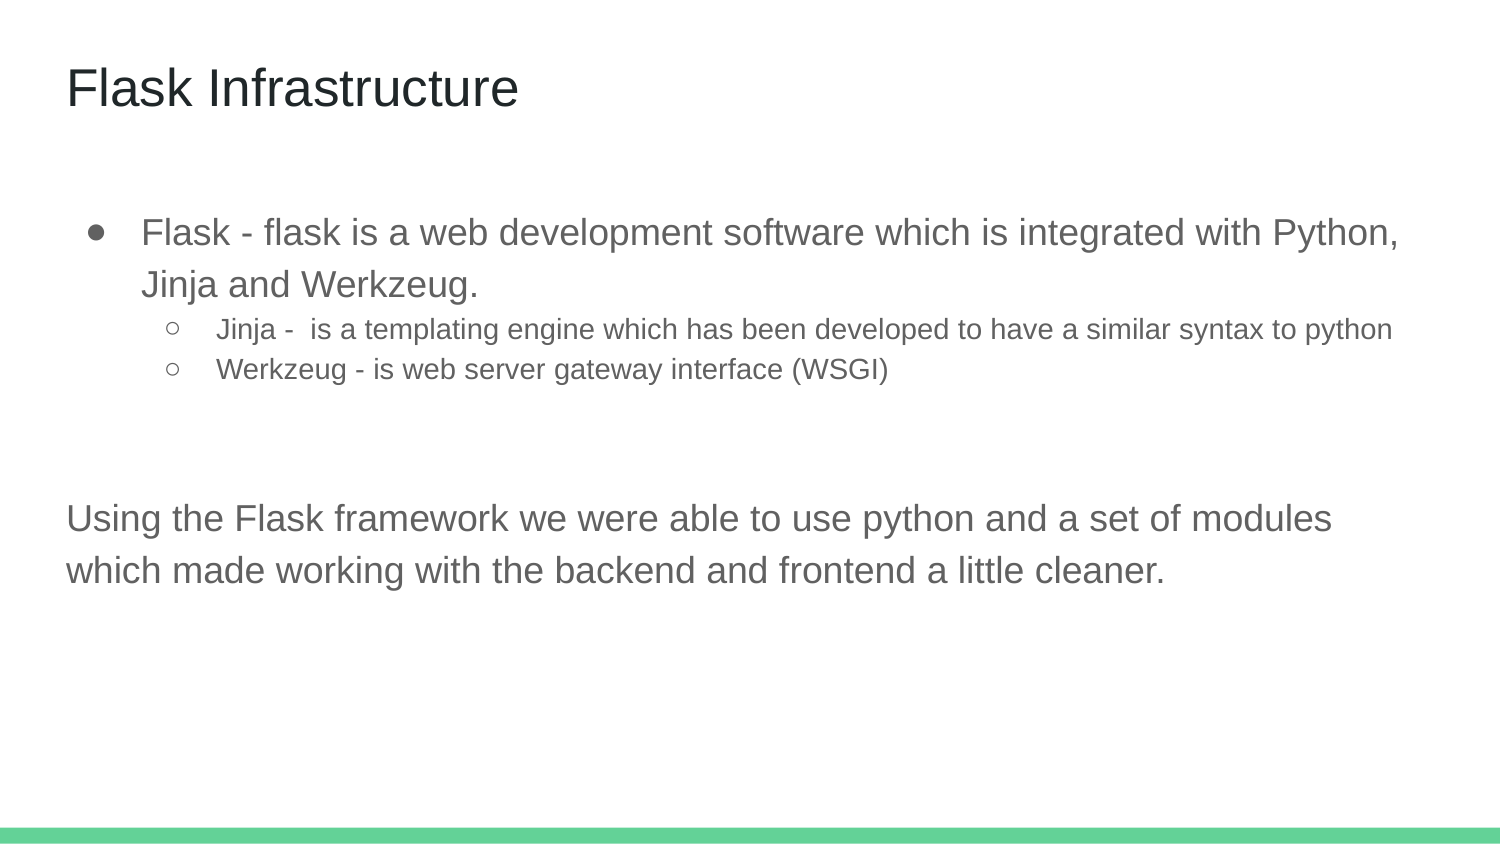

# Flask Infrastructure
Flask - flask is a web development software which is integrated with Python, Jinja and Werkzeug.
Jinja -  is a templating engine which has been developed to have a similar syntax to python
Werkzeug - is web server gateway interface (WSGI)

Using the Flask framework we were able to use python and a set of modules which made working with the backend and frontend a little cleaner.